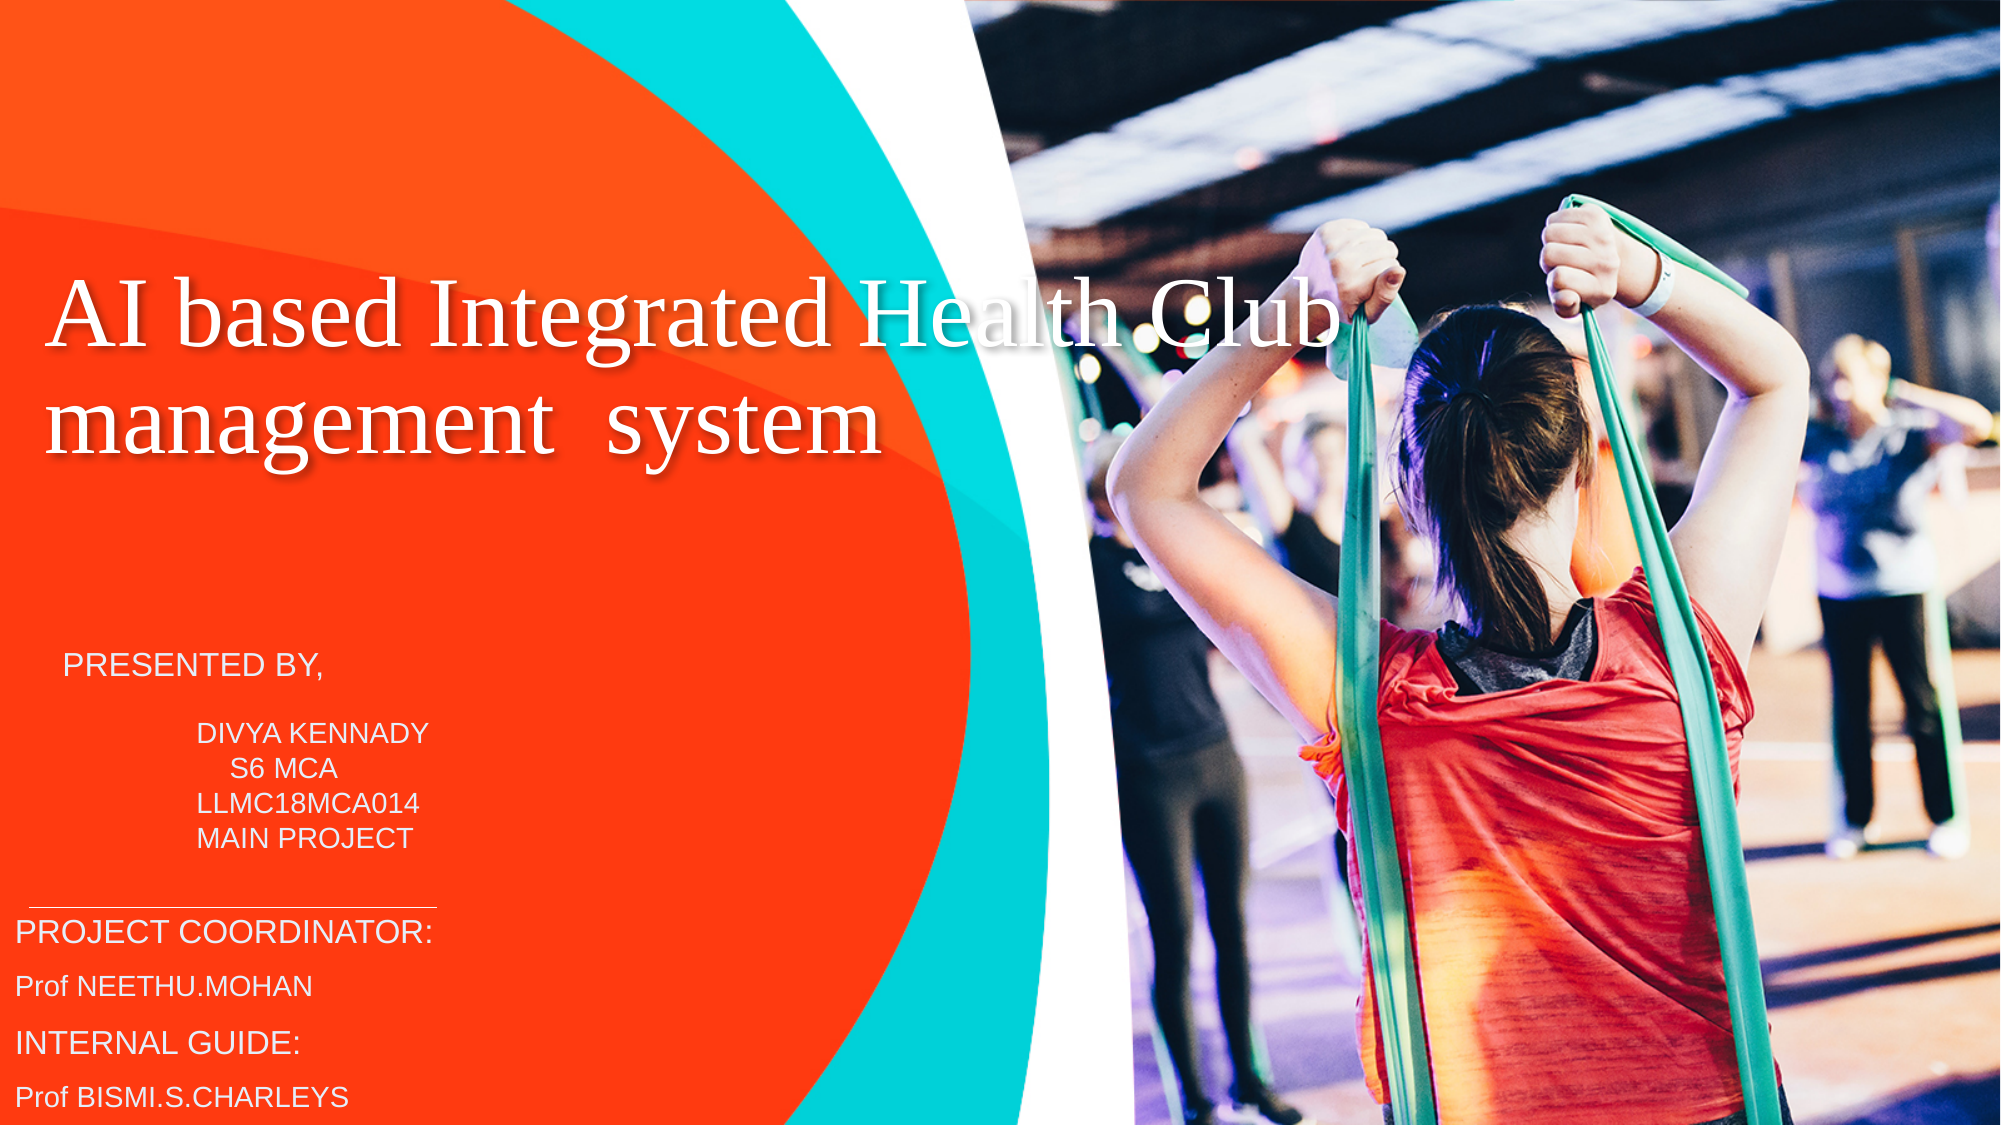

# AI based Integrated Health Club management  system
PRESENTED BY,
DIVYA KENNADY
    S6 MCA
LLMC18MCA014
MAIN PROJECT
PROJECT COORDINATOR:
Prof NEETHU.MOHAN
INTERNAL GUIDE:
Prof BISMI.S.CHARLEYS